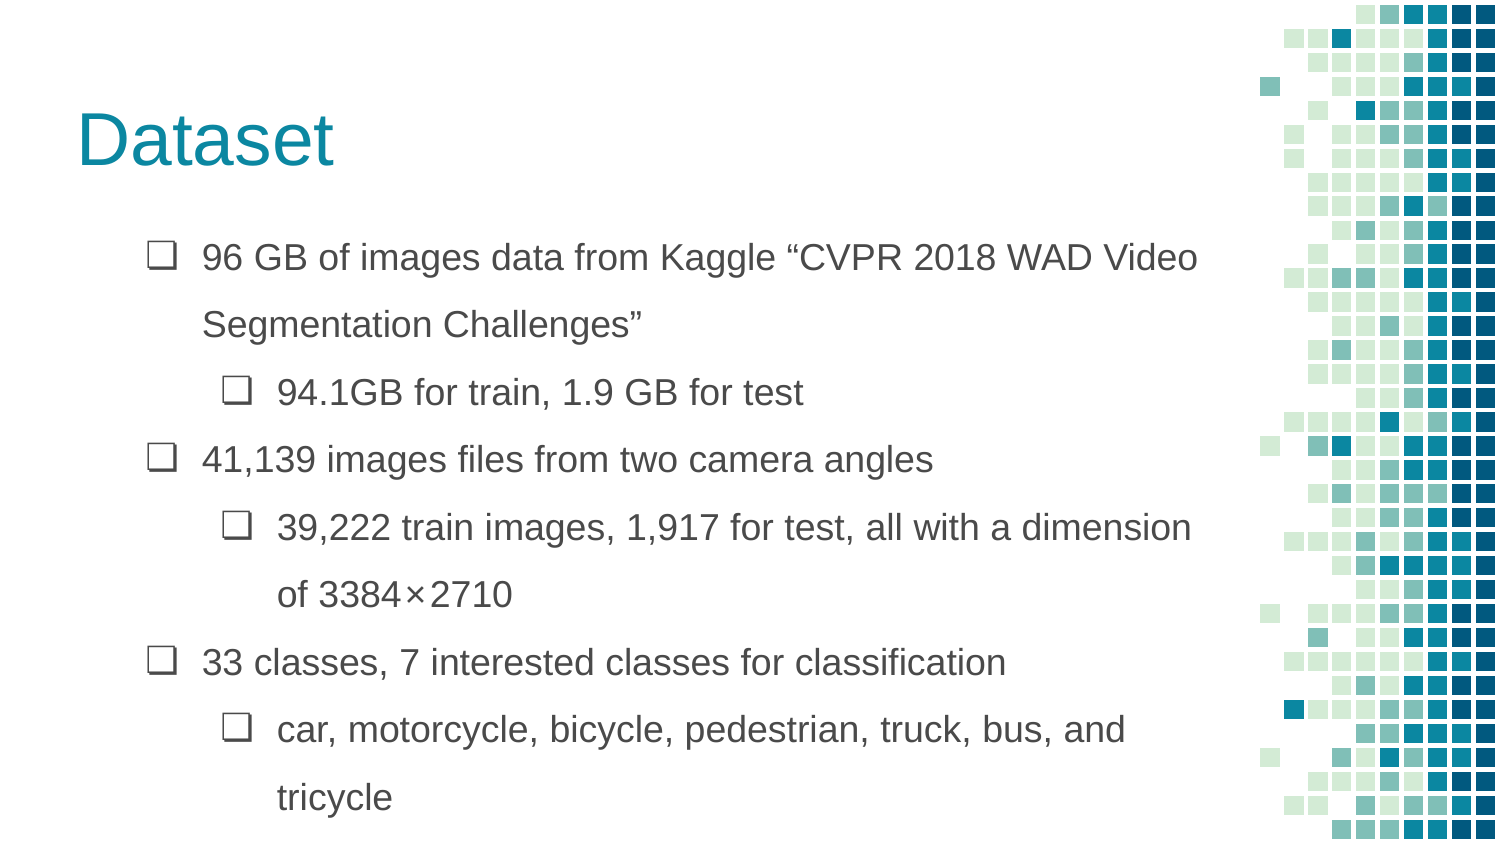

# Dataset
96 GB of images data from Kaggle “CVPR 2018 WAD Video Segmentation Challenges”
94.1GB for train, 1.9 GB for test
41,139 images files from two camera angles
39,222 train images, 1,917 for test, all with a dimension of 3384 × 2710
33 classes, 7 interested classes for classification
car, motorcycle, bicycle, pedestrian, truck, bus, and tricycle